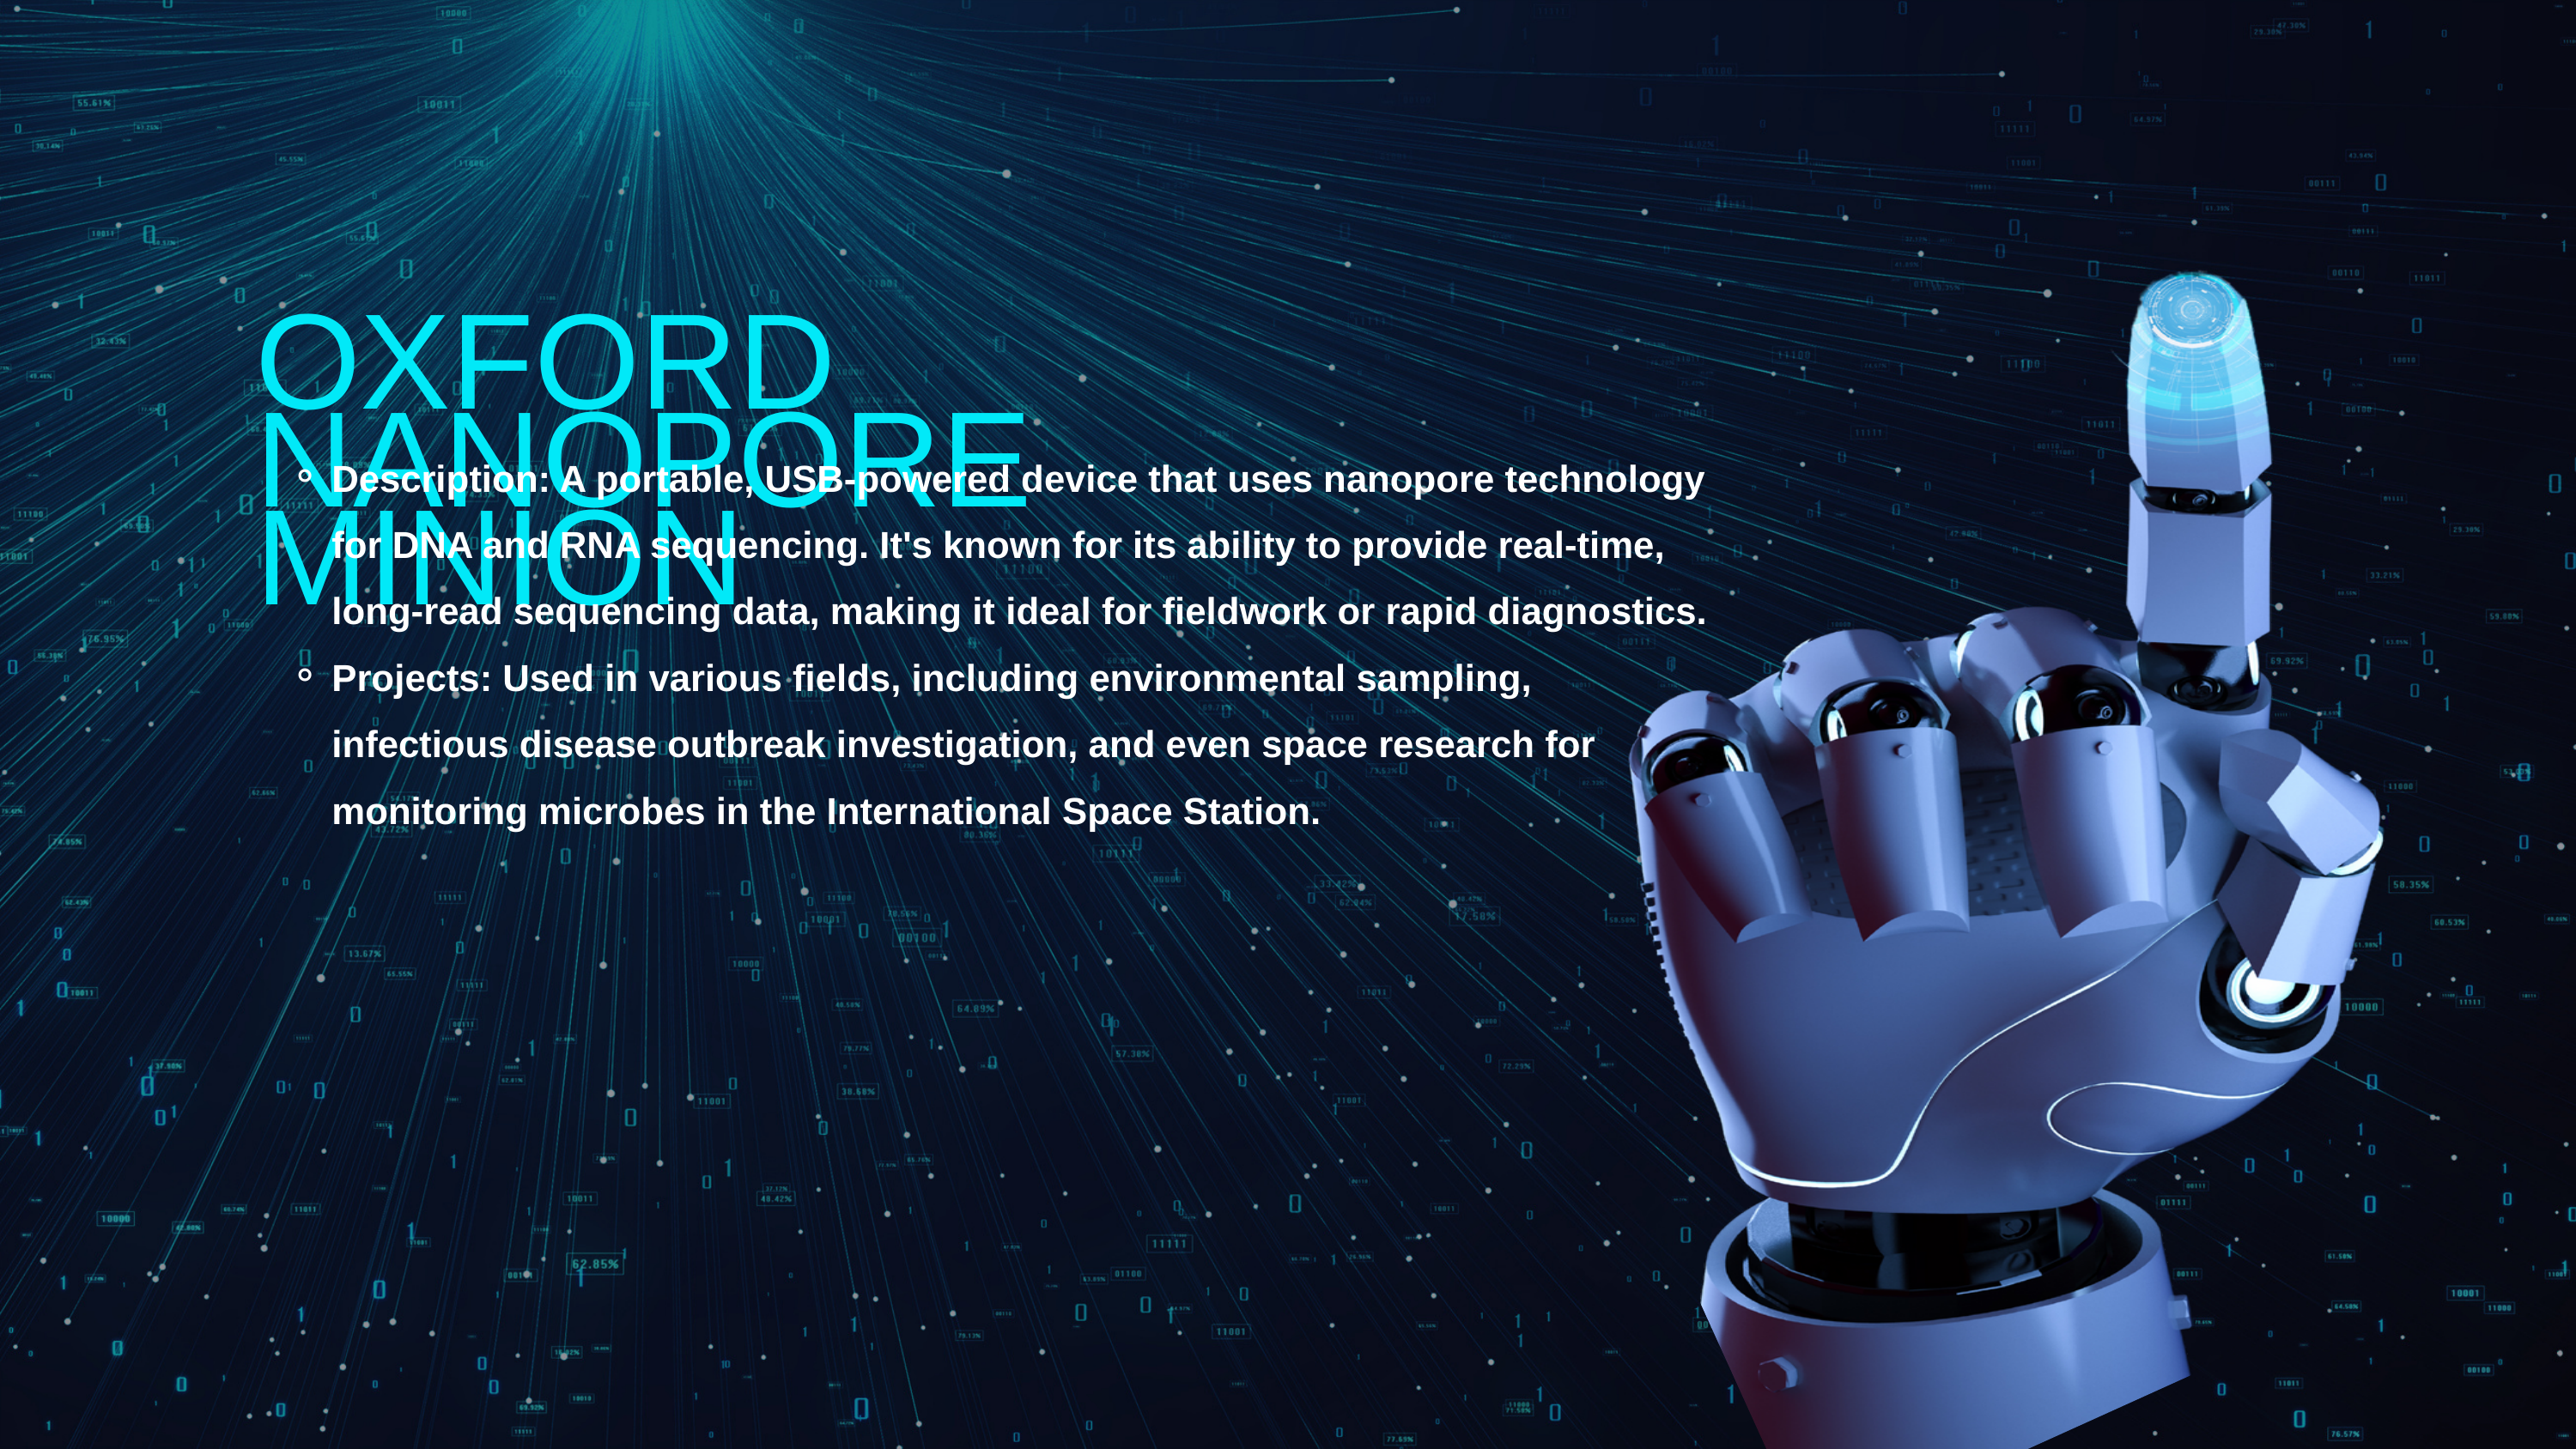

OXFORD NANOPORE MINION
Description: A portable, USB-powered device that uses nanopore technology for DNA and RNA sequencing. It's known for its ability to provide real-time, long-read sequencing data, making it ideal for fieldwork or rapid diagnostics.
Projects: Used in various fields, including environmental sampling, infectious disease outbreak investigation, and even space research for monitoring microbes in the International Space Station.